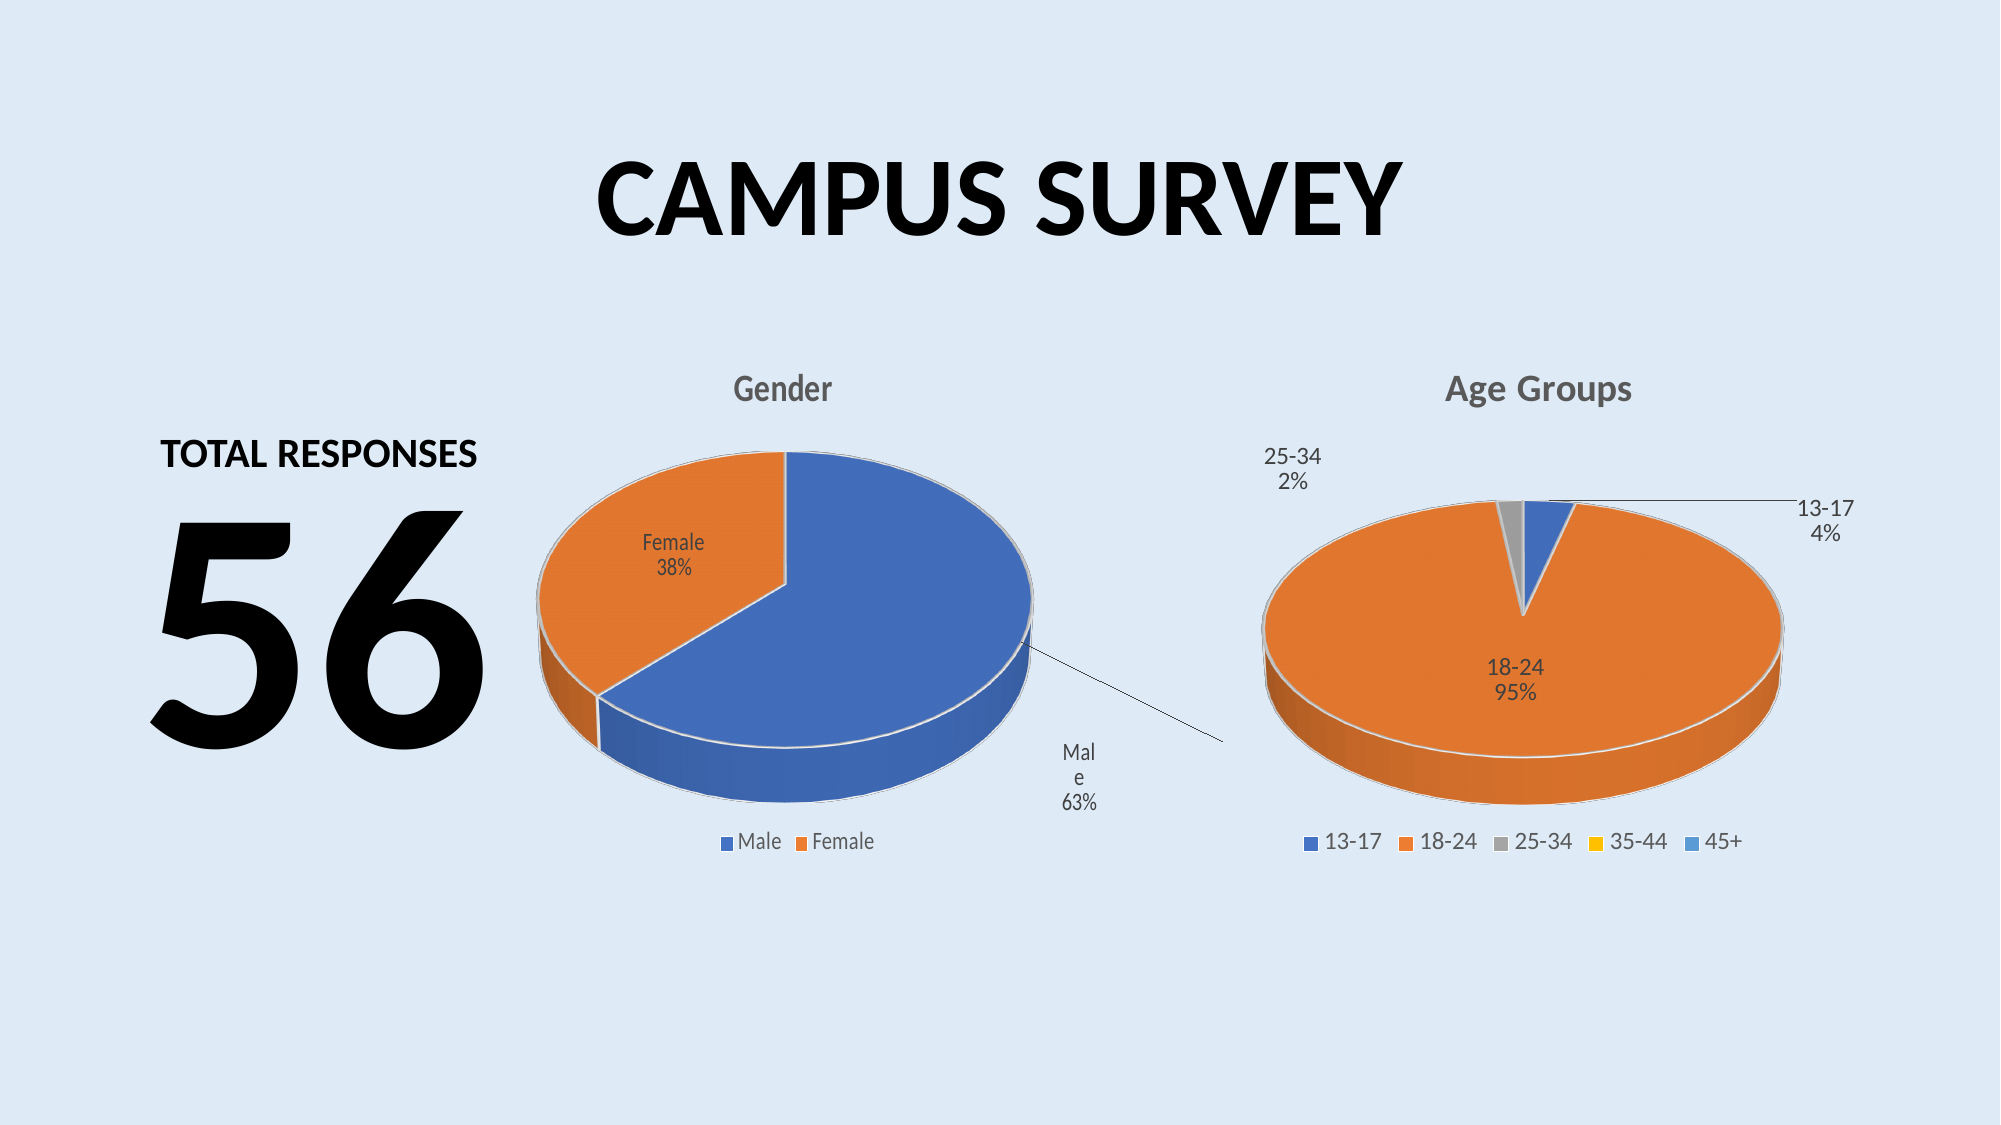

CAMPUS SURVEY

[unsupported chart]

[unsupported chart]

56
TOTAL RESPONSES